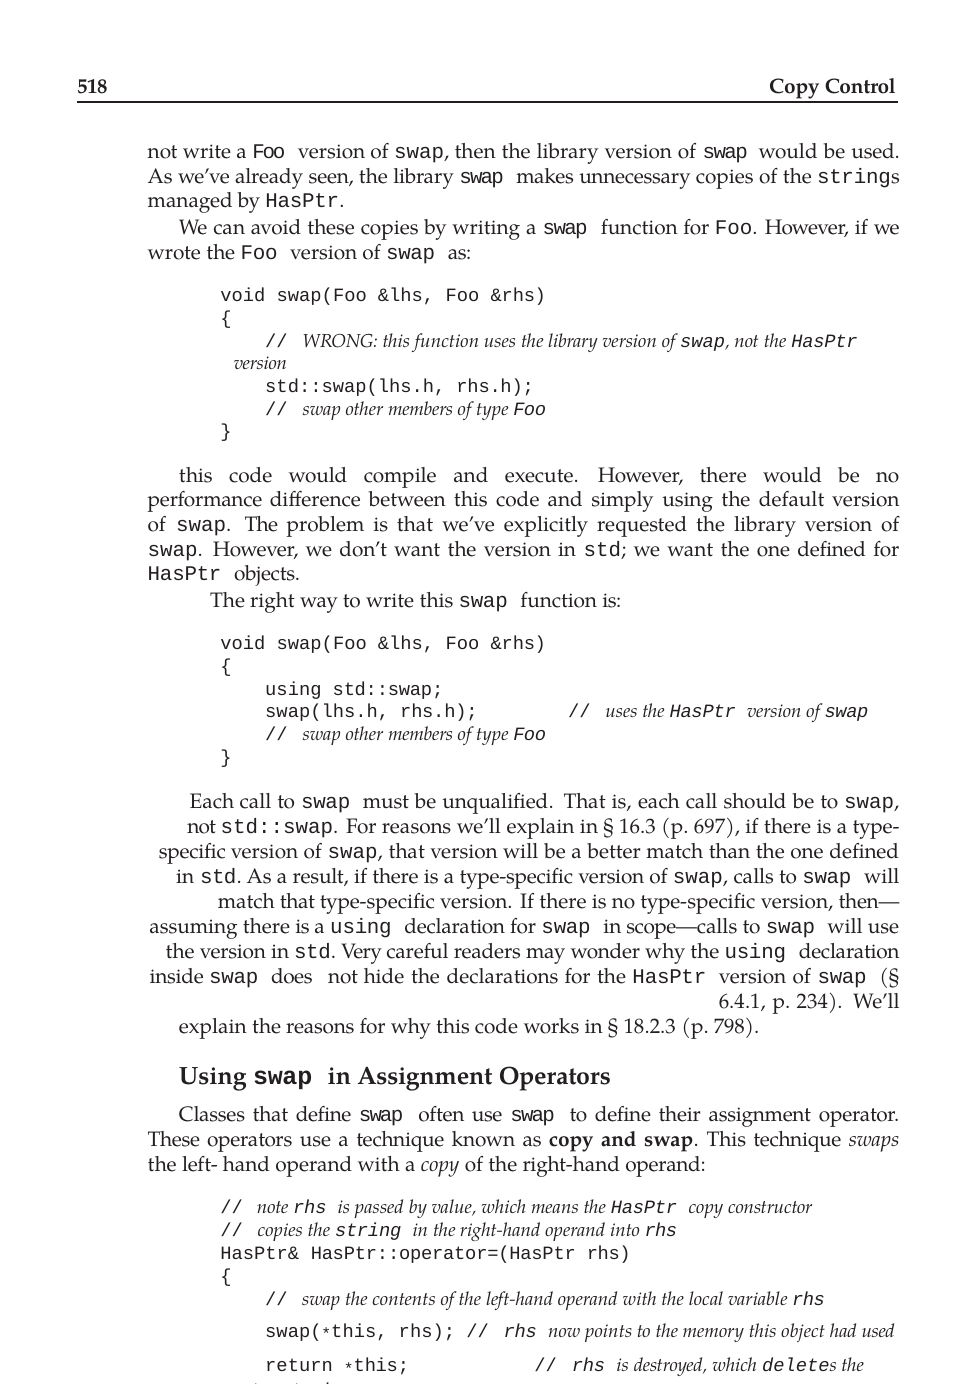

518
Copy Control

not write a Foo version of swap, then the library version of swap would be used. As we’ve already seen, the library swap makes unnecessary copies of the strings managed by HasPtr.
We can avoid these copies by writing a swap function for Foo. However, if we wrote the Foo version of swap as:
void swap(Foo &lhs, Foo &rhs)
{
// WRONG: this function uses the library version of swap, not the HasPtr version
std::swap(lhs.h, rhs.h);
// swap other members of type Foo
}

this code would compile and execute. However, there would be no performance difference between this code and simply using the default version of swap. The problem is that we’ve explicitly requested the library version of swap. However, we don’t want the version in std; we want the one defined for HasPtr objects.
The right way to write this swap function is:
void swap(Foo &lhs, Foo &rhs)
{
using std::swap;
swap(lhs.h, rhs.h);	// uses the HasPtr version of swap
// swap other members of type Foo
}

Each call to swap must be unqualified. That is, each call should be to swap, not std::swap. For reasons we’ll explain in § 16.3 (p. 697), if there is a type-specific version of swap, that version will be a better match than the one defined in std. As a result, if there is a type-specific version of swap, calls to swap will match that type-specific version. If there is no type-specific version, then—assuming there is a using declaration for swap in scope—calls to swap will use the version in std. Very careful readers may wonder why the using declaration inside swap does not hide the declarations for the HasPtr version of swap (§ 6.4.1, p. 234). We’ll
explain the reasons for why this code works in § 18.2.3 (p. 798).
Using swap in Assignment Operators
Classes that define swap often use swap to define their assignment operator. These operators use a technique known as copy and swap. This technique swaps the left- hand operand with a copy of the right-hand operand:
// note rhs is passed by value, which means the HasPtr copy constructor
// copies the string in the right-hand operand into rhs
HasPtr& HasPtr::operator=(HasPtr rhs)
{
// swap the contents of the left-hand operand with the local variable rhs
swap(*this, rhs); // rhs now points to the memory this object had used
return *this;	// rhs is destroyed, which deletes the pointer in rhs
}